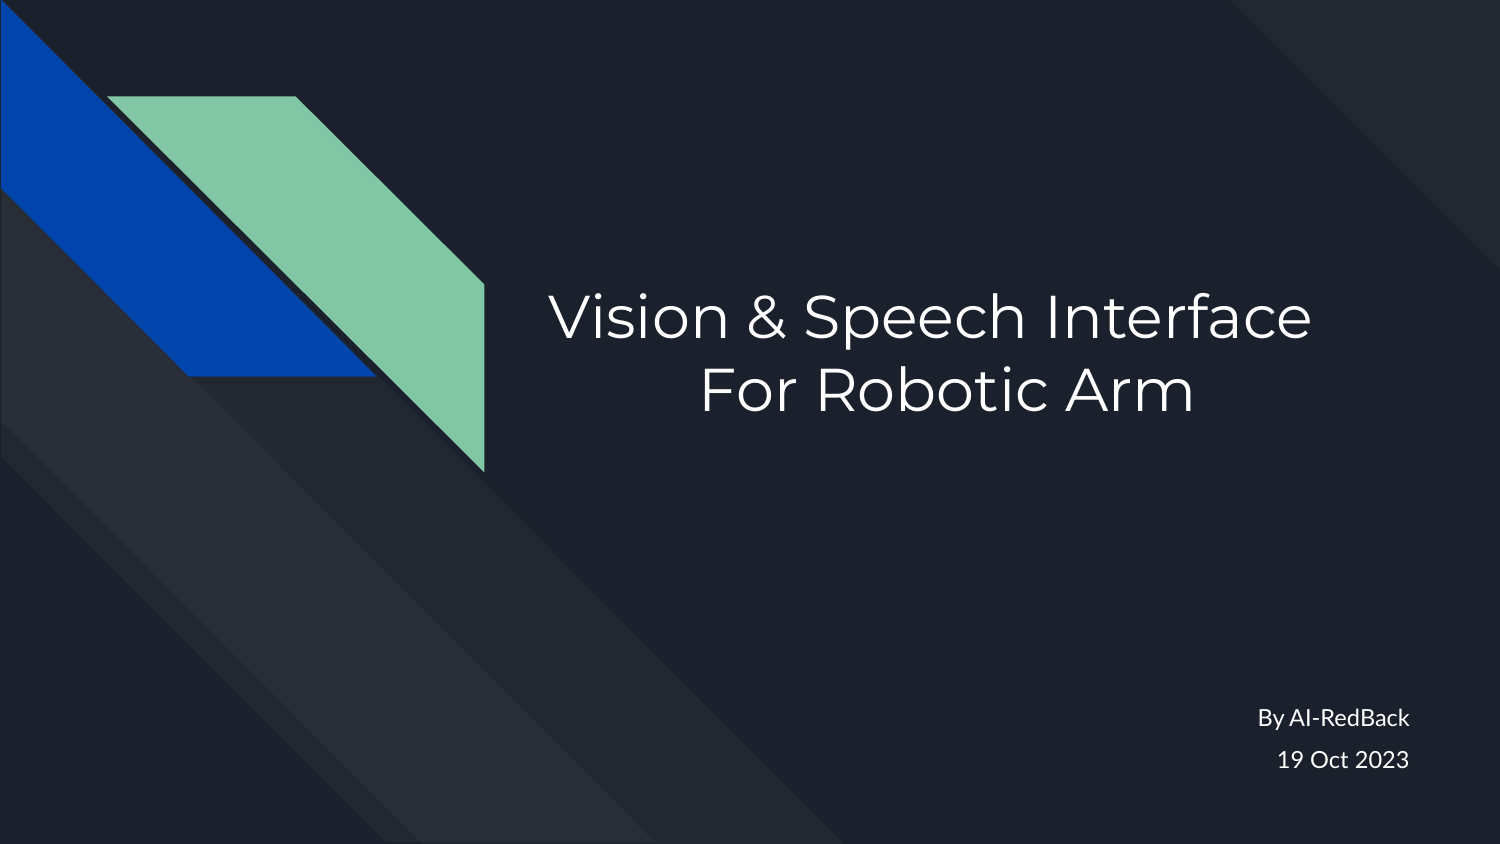

# Vision & Speech Interface
For Robotic Arm
By AI-RedBack
19 Oct 2023